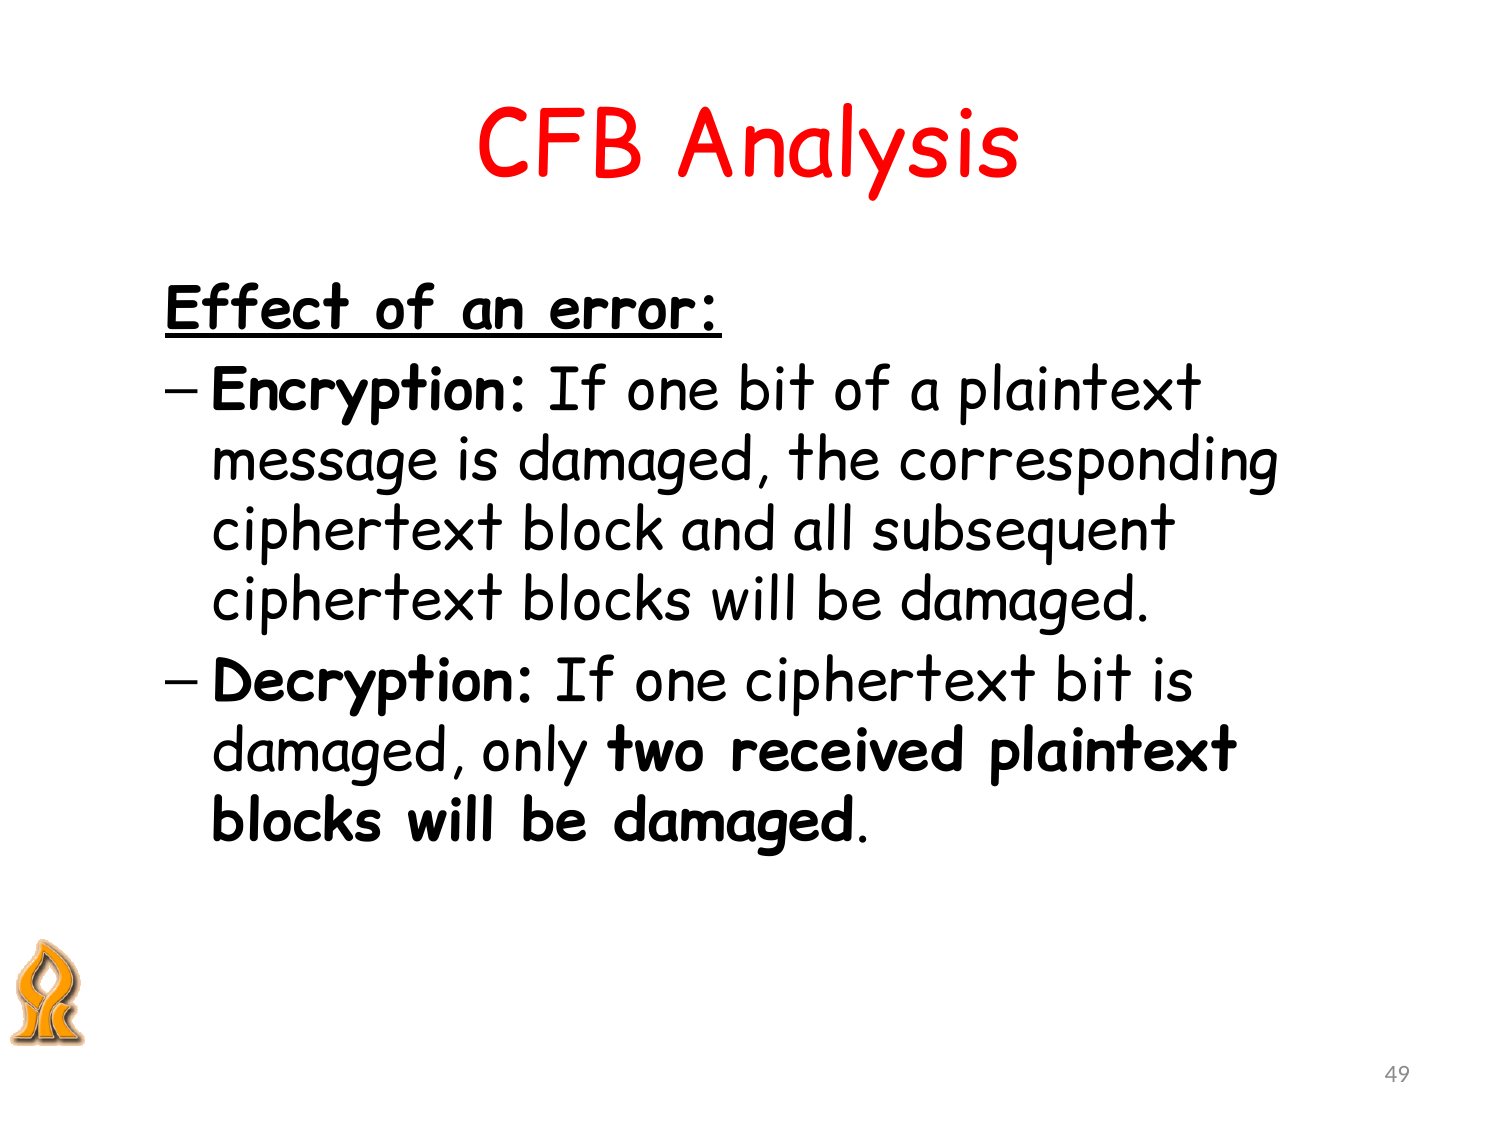

# CFB Analysis
Effect of an error:
Encryption: If one bit of a plaintext message is damaged, the corresponding ciphertext block and all subsequent ciphertext blocks will be damaged.
Decryption: If one ciphertext bit is damaged, only two received plaintext blocks will be damaged.
49